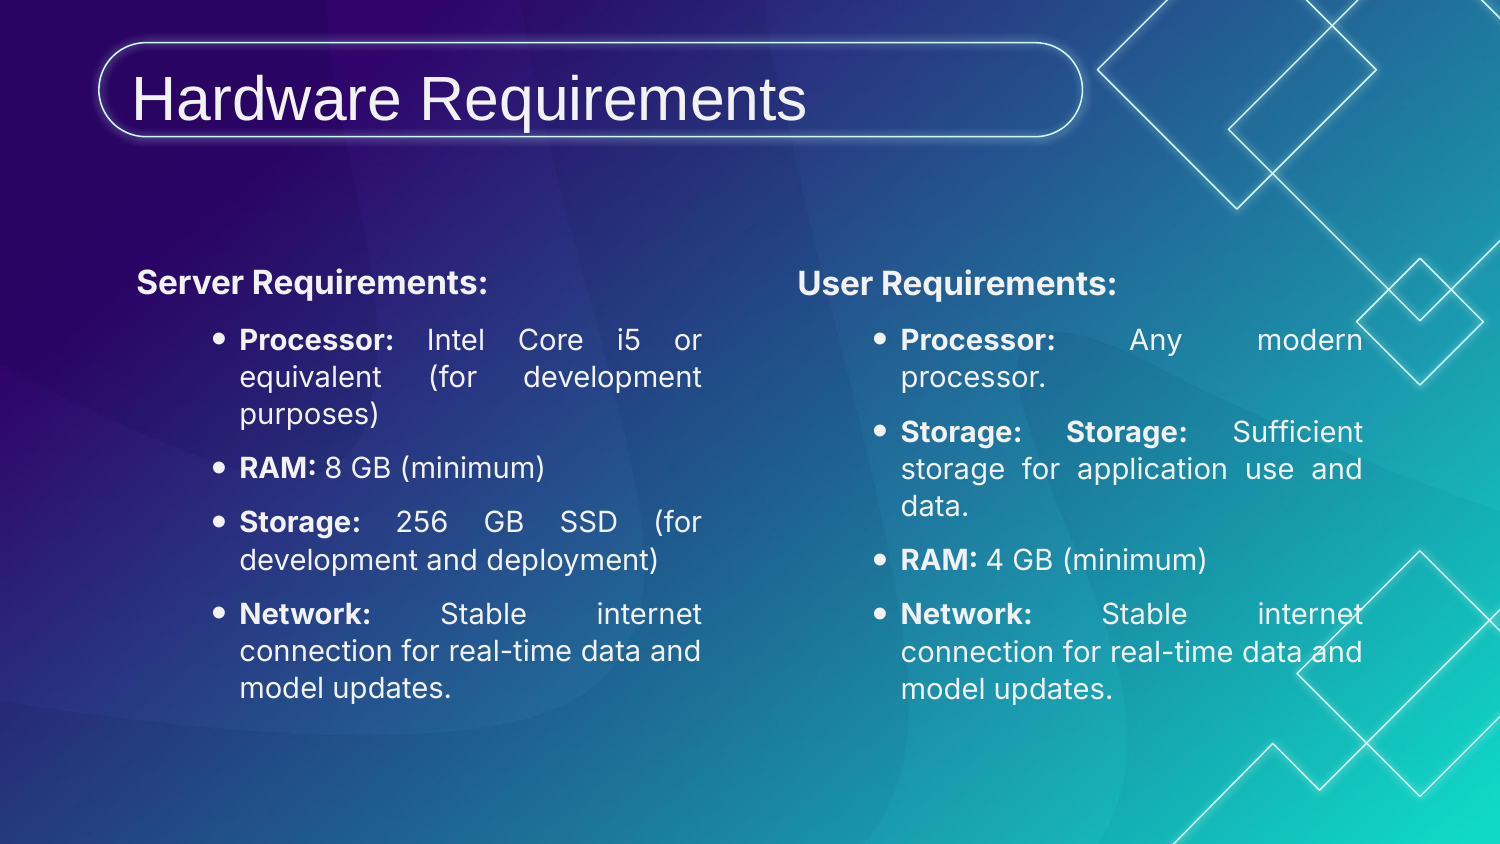

# Hardware Requirements

Server Requirements:
Processor: Intel Core i5 or equivalent (for development purposes)
RAM: 8 GB (minimum)
Storage: 256 GB SSD (for development and deployment)
Network: Stable internet connection for real-time data and model updates.
User Requirements:
Processor: Any modern processor.
Storage: Storage: Sufficient storage for application use and data.
RAM: 4 GB (minimum)
Network: Stable internet connection for real-time data and model updates.